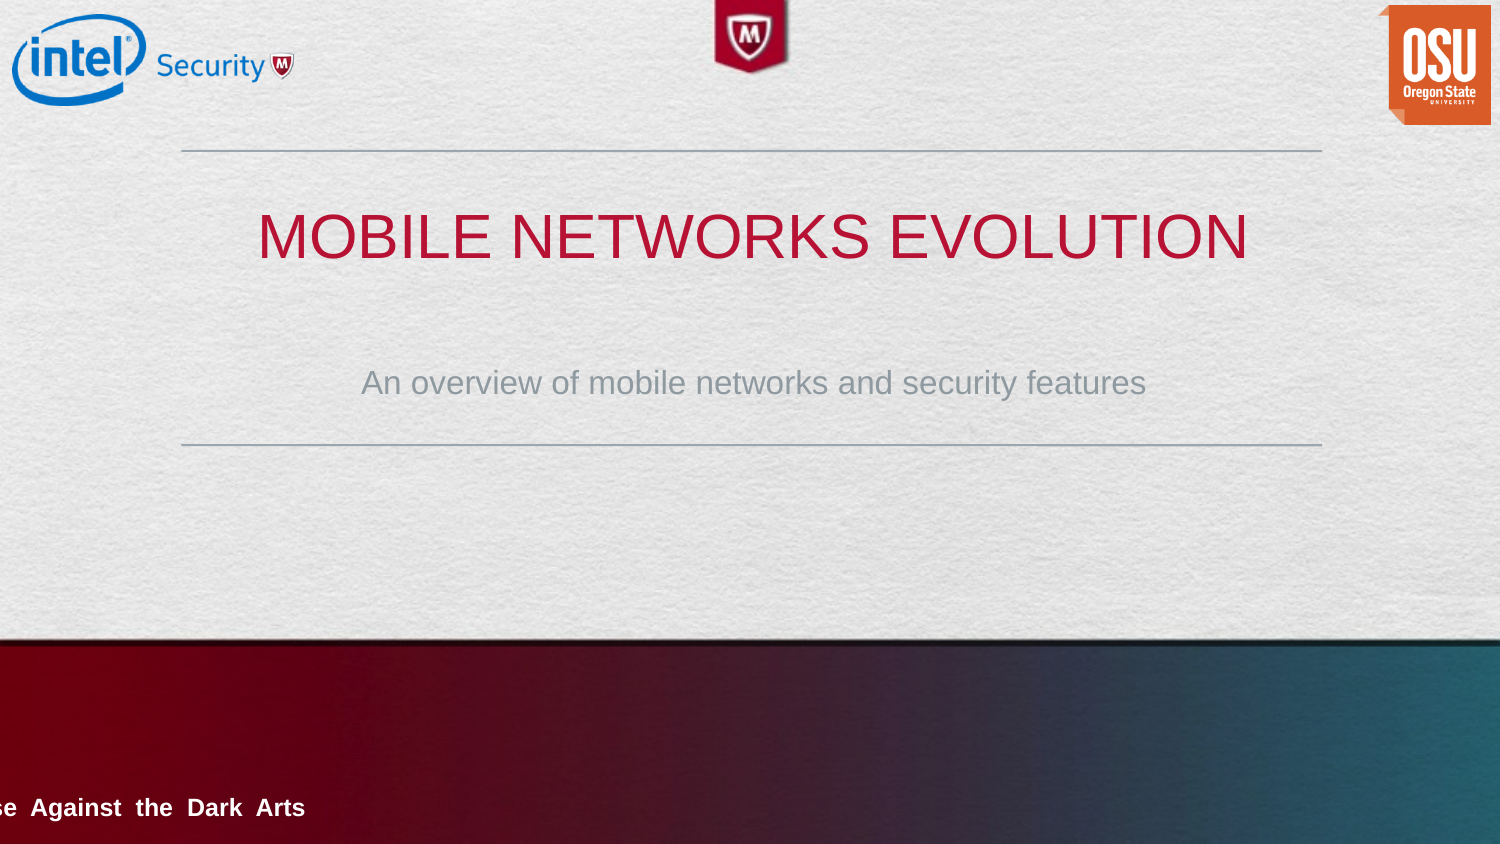

# Mobile networks evolution
An overview of mobile networks and security features